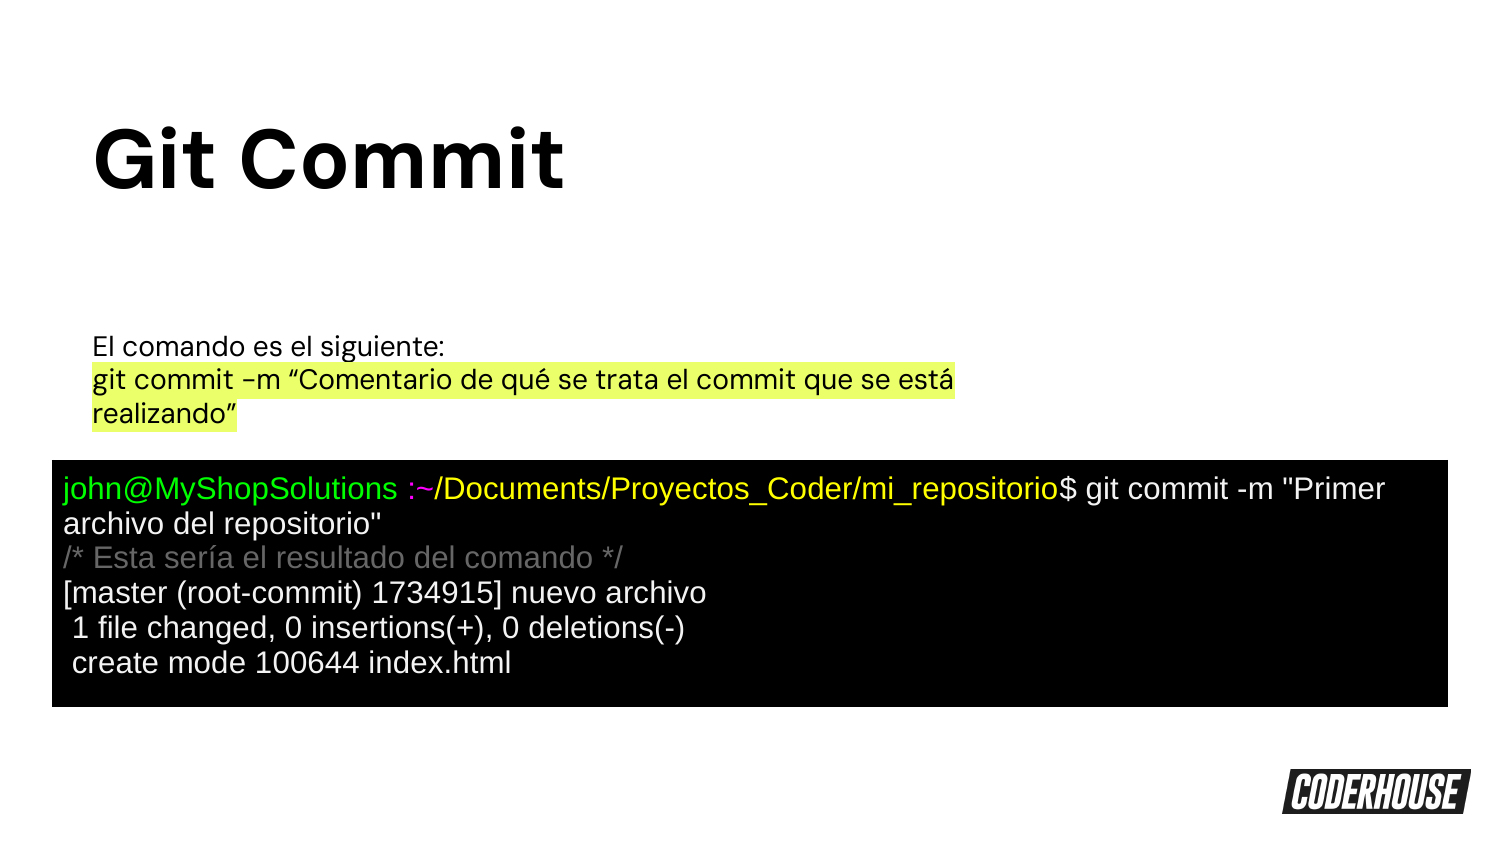

Git Commit
El comando es el siguiente:
git commit -m “Comentario de qué se trata el commit que se está realizando”

| john@MyShopSolutions :~/Documents/Proyectos\_Coder/mi\_repositorio$ git commit -m "Primer archivo del repositorio" /\* Esta sería el resultado del comando \*/ [master (root-commit) 1734915] nuevo archivo 1 file changed, 0 insertions(+), 0 deletions(-) create mode 100644 index.html |
| --- |